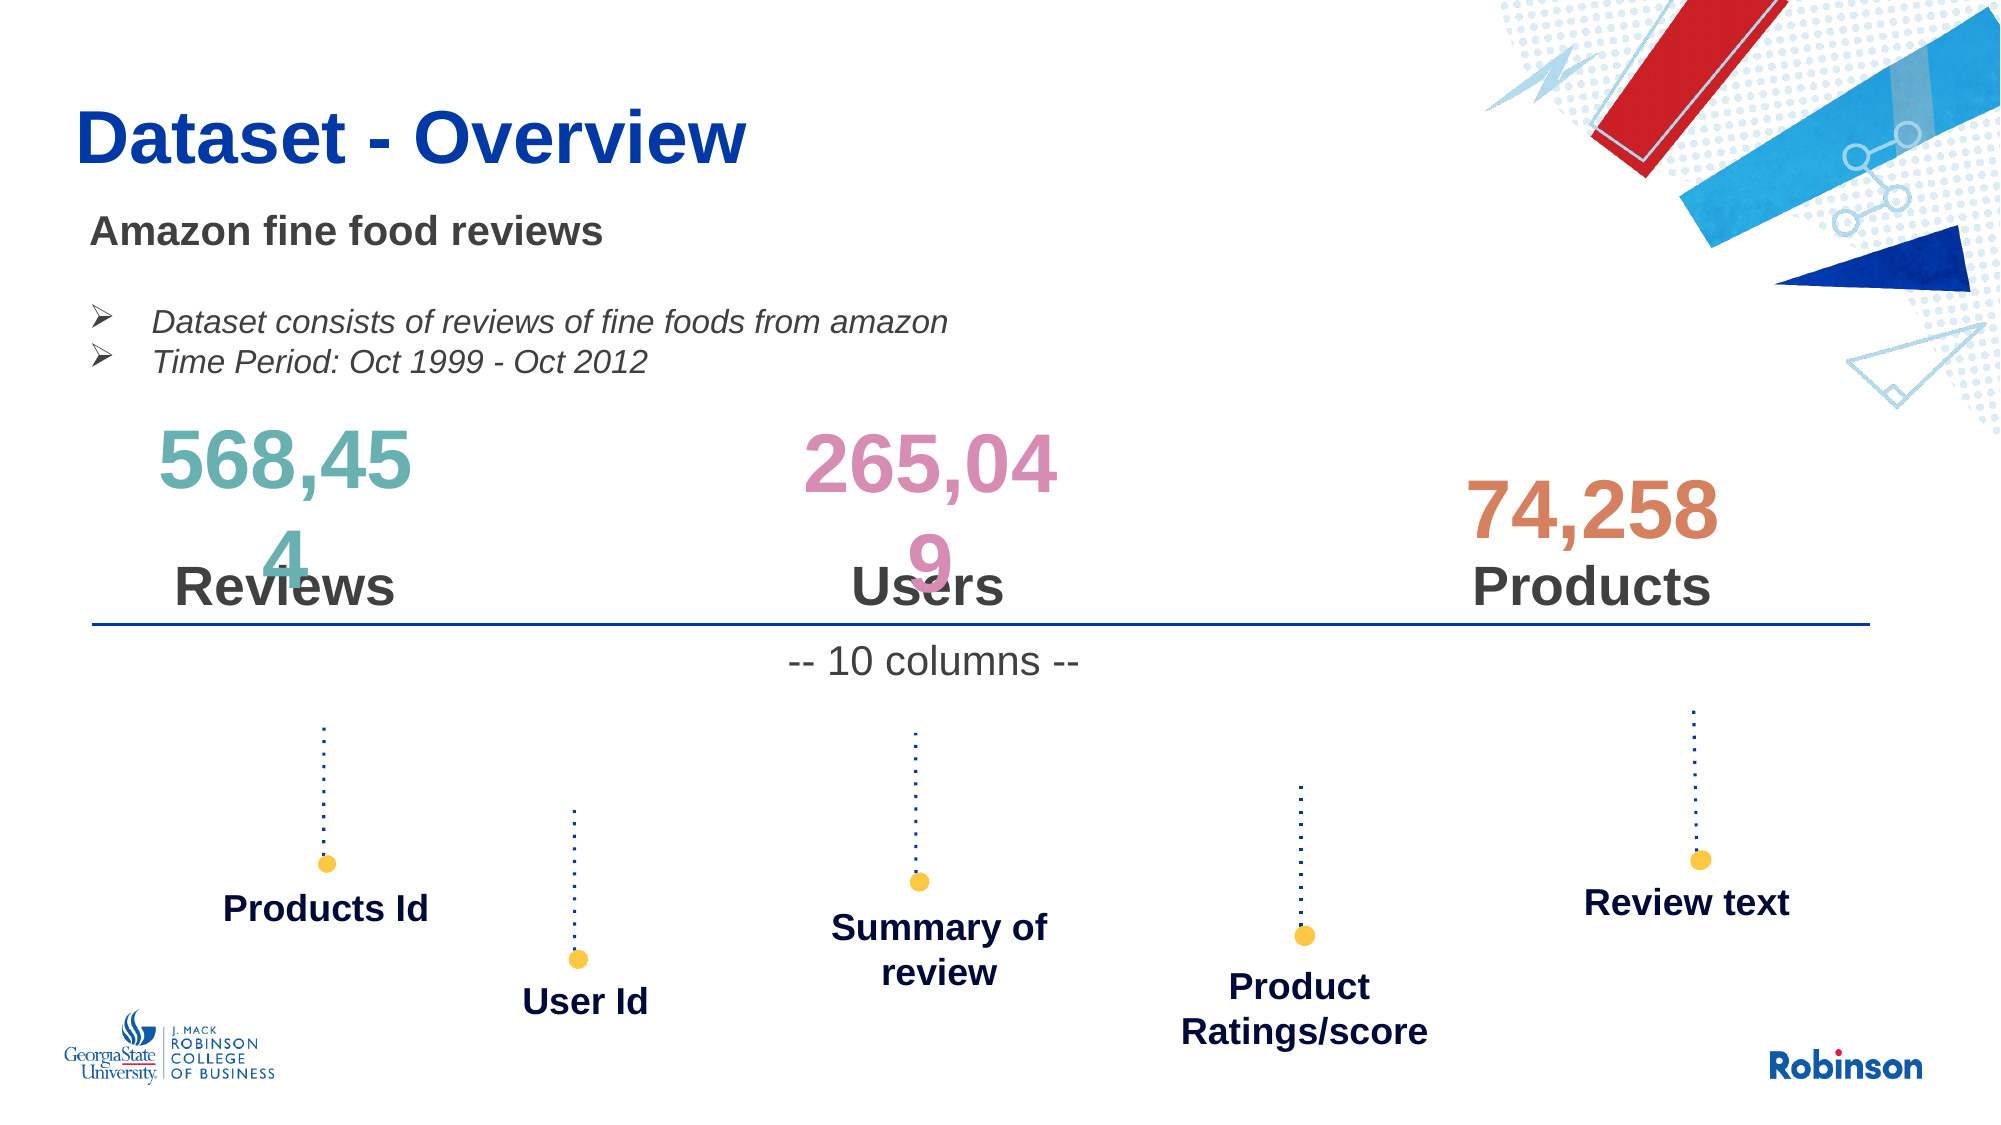

# Dataset - Overview
Amazon fine food reviews

Dataset consists of reviews of fine foods from amazon
Time Period: Oct 1999 - Oct 2012

568,454
74,258
265,049
Reviews
Users
Products

-- 10 columns --

Review text

Products Id
Summary of review
Product
Ratings/score
User Id